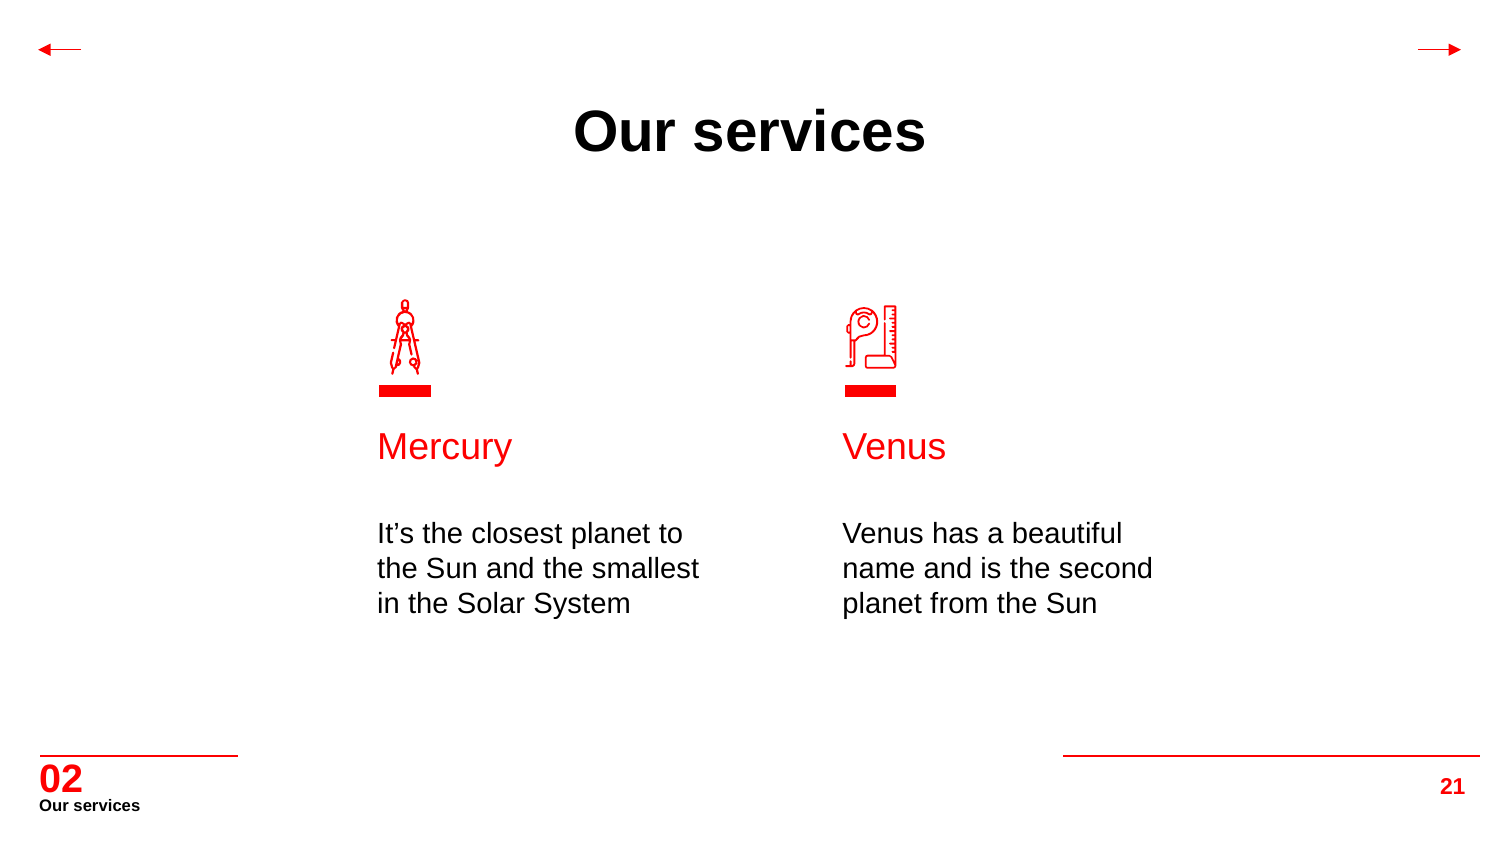

Our services

Mercury
Venus
It’s the closest planet to the Sun and the smallest in the Solar System
Venus has a beautiful name and is the second planet from the Sun
02
# Our services